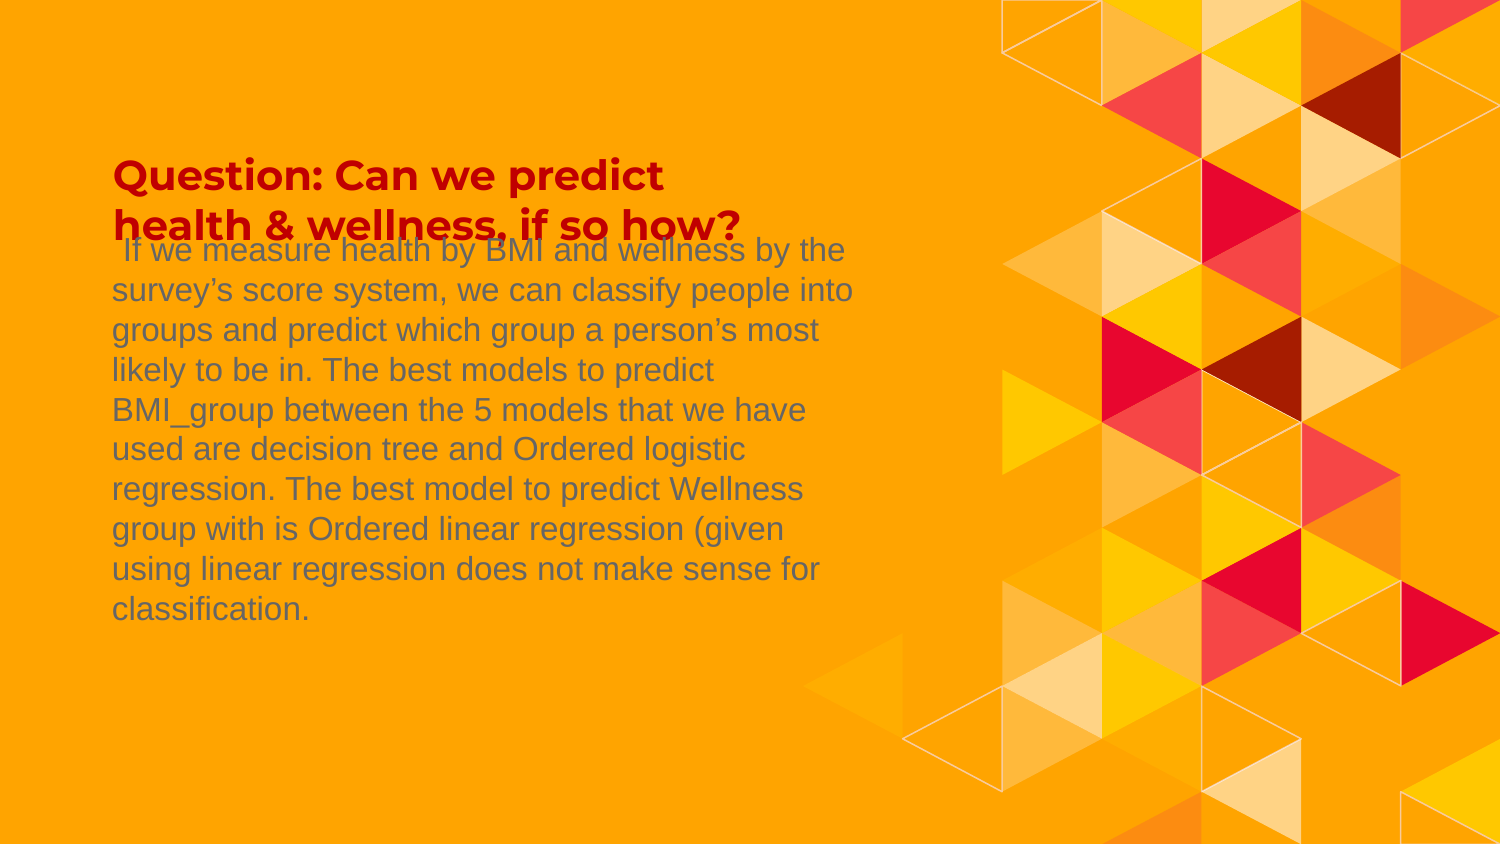

# Question: Can we predict health & wellness, if so how?
           If we measure health by BMI and wellness by the survey’s score system, we can classify people into groups and predict which group a person’s most likely to be in. The best models to predict BMI_group between the 5 models that we have used are decision tree and Ordered logistic regression. The best model to predict Wellness group with is Ordered linear regression (given using linear regression does not make sense for classification.